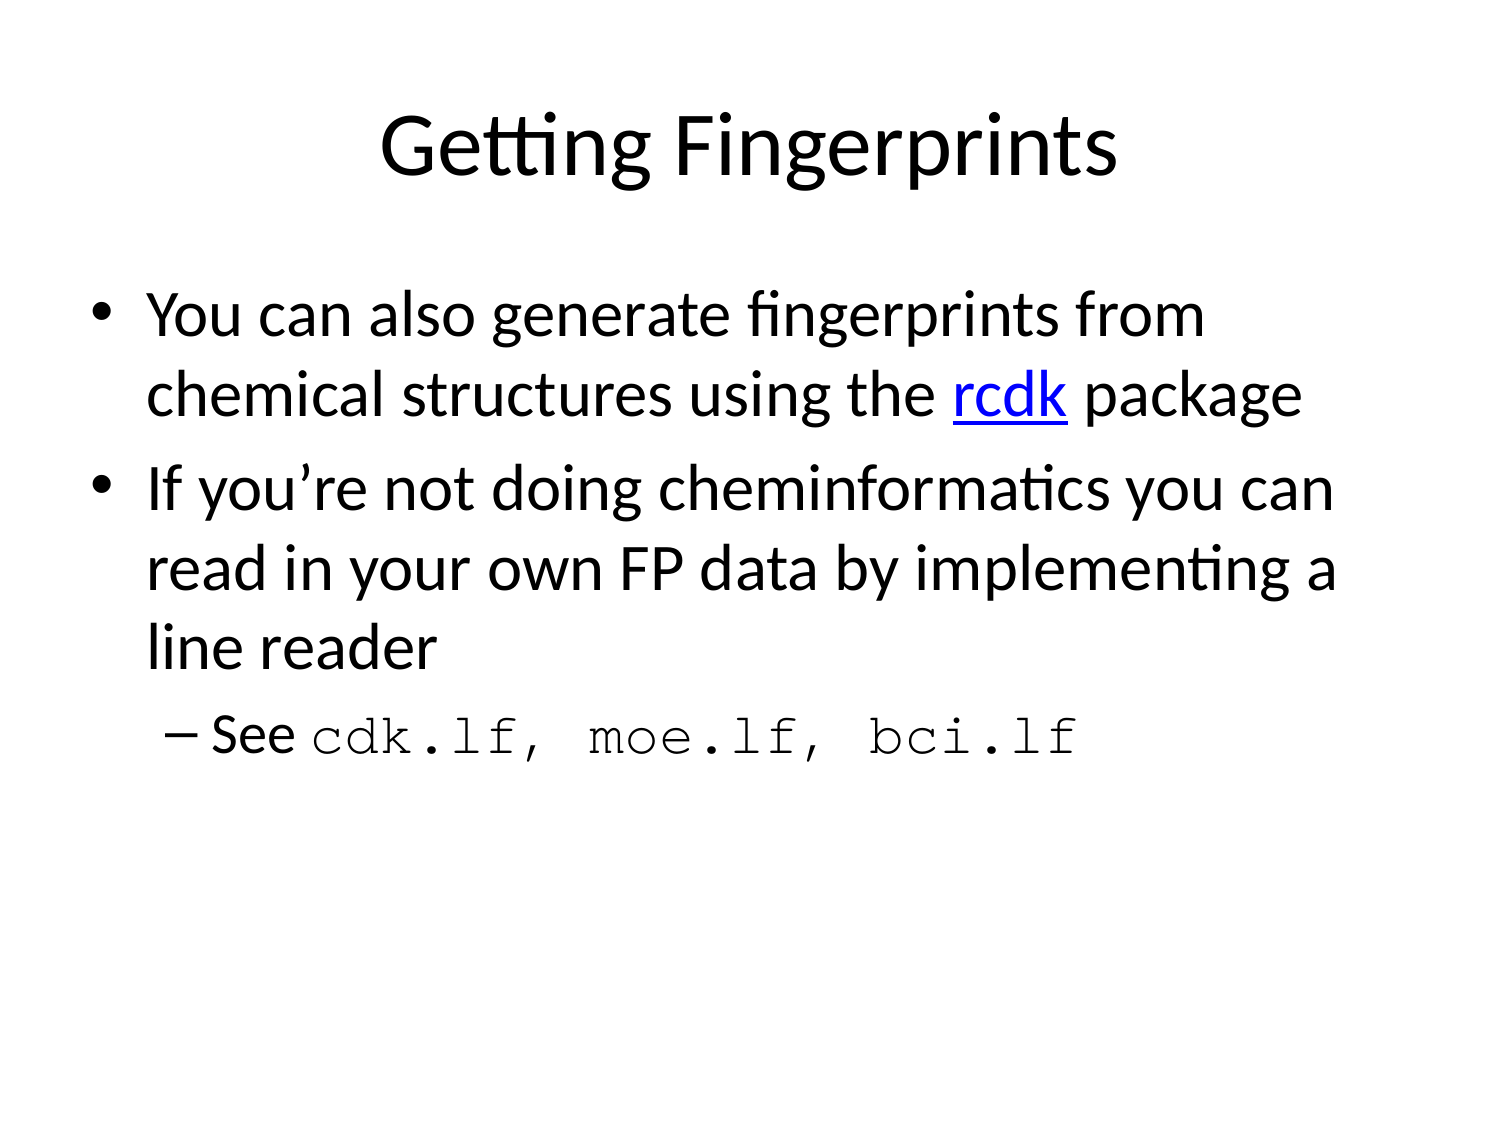

# Getting Fingerprints
You can also generate fingerprints from chemical structures using the rcdk package
If you’re not doing cheminformatics you can read in your own FP data by implementing a line reader
See cdk.lf, moe.lf, bci.lf